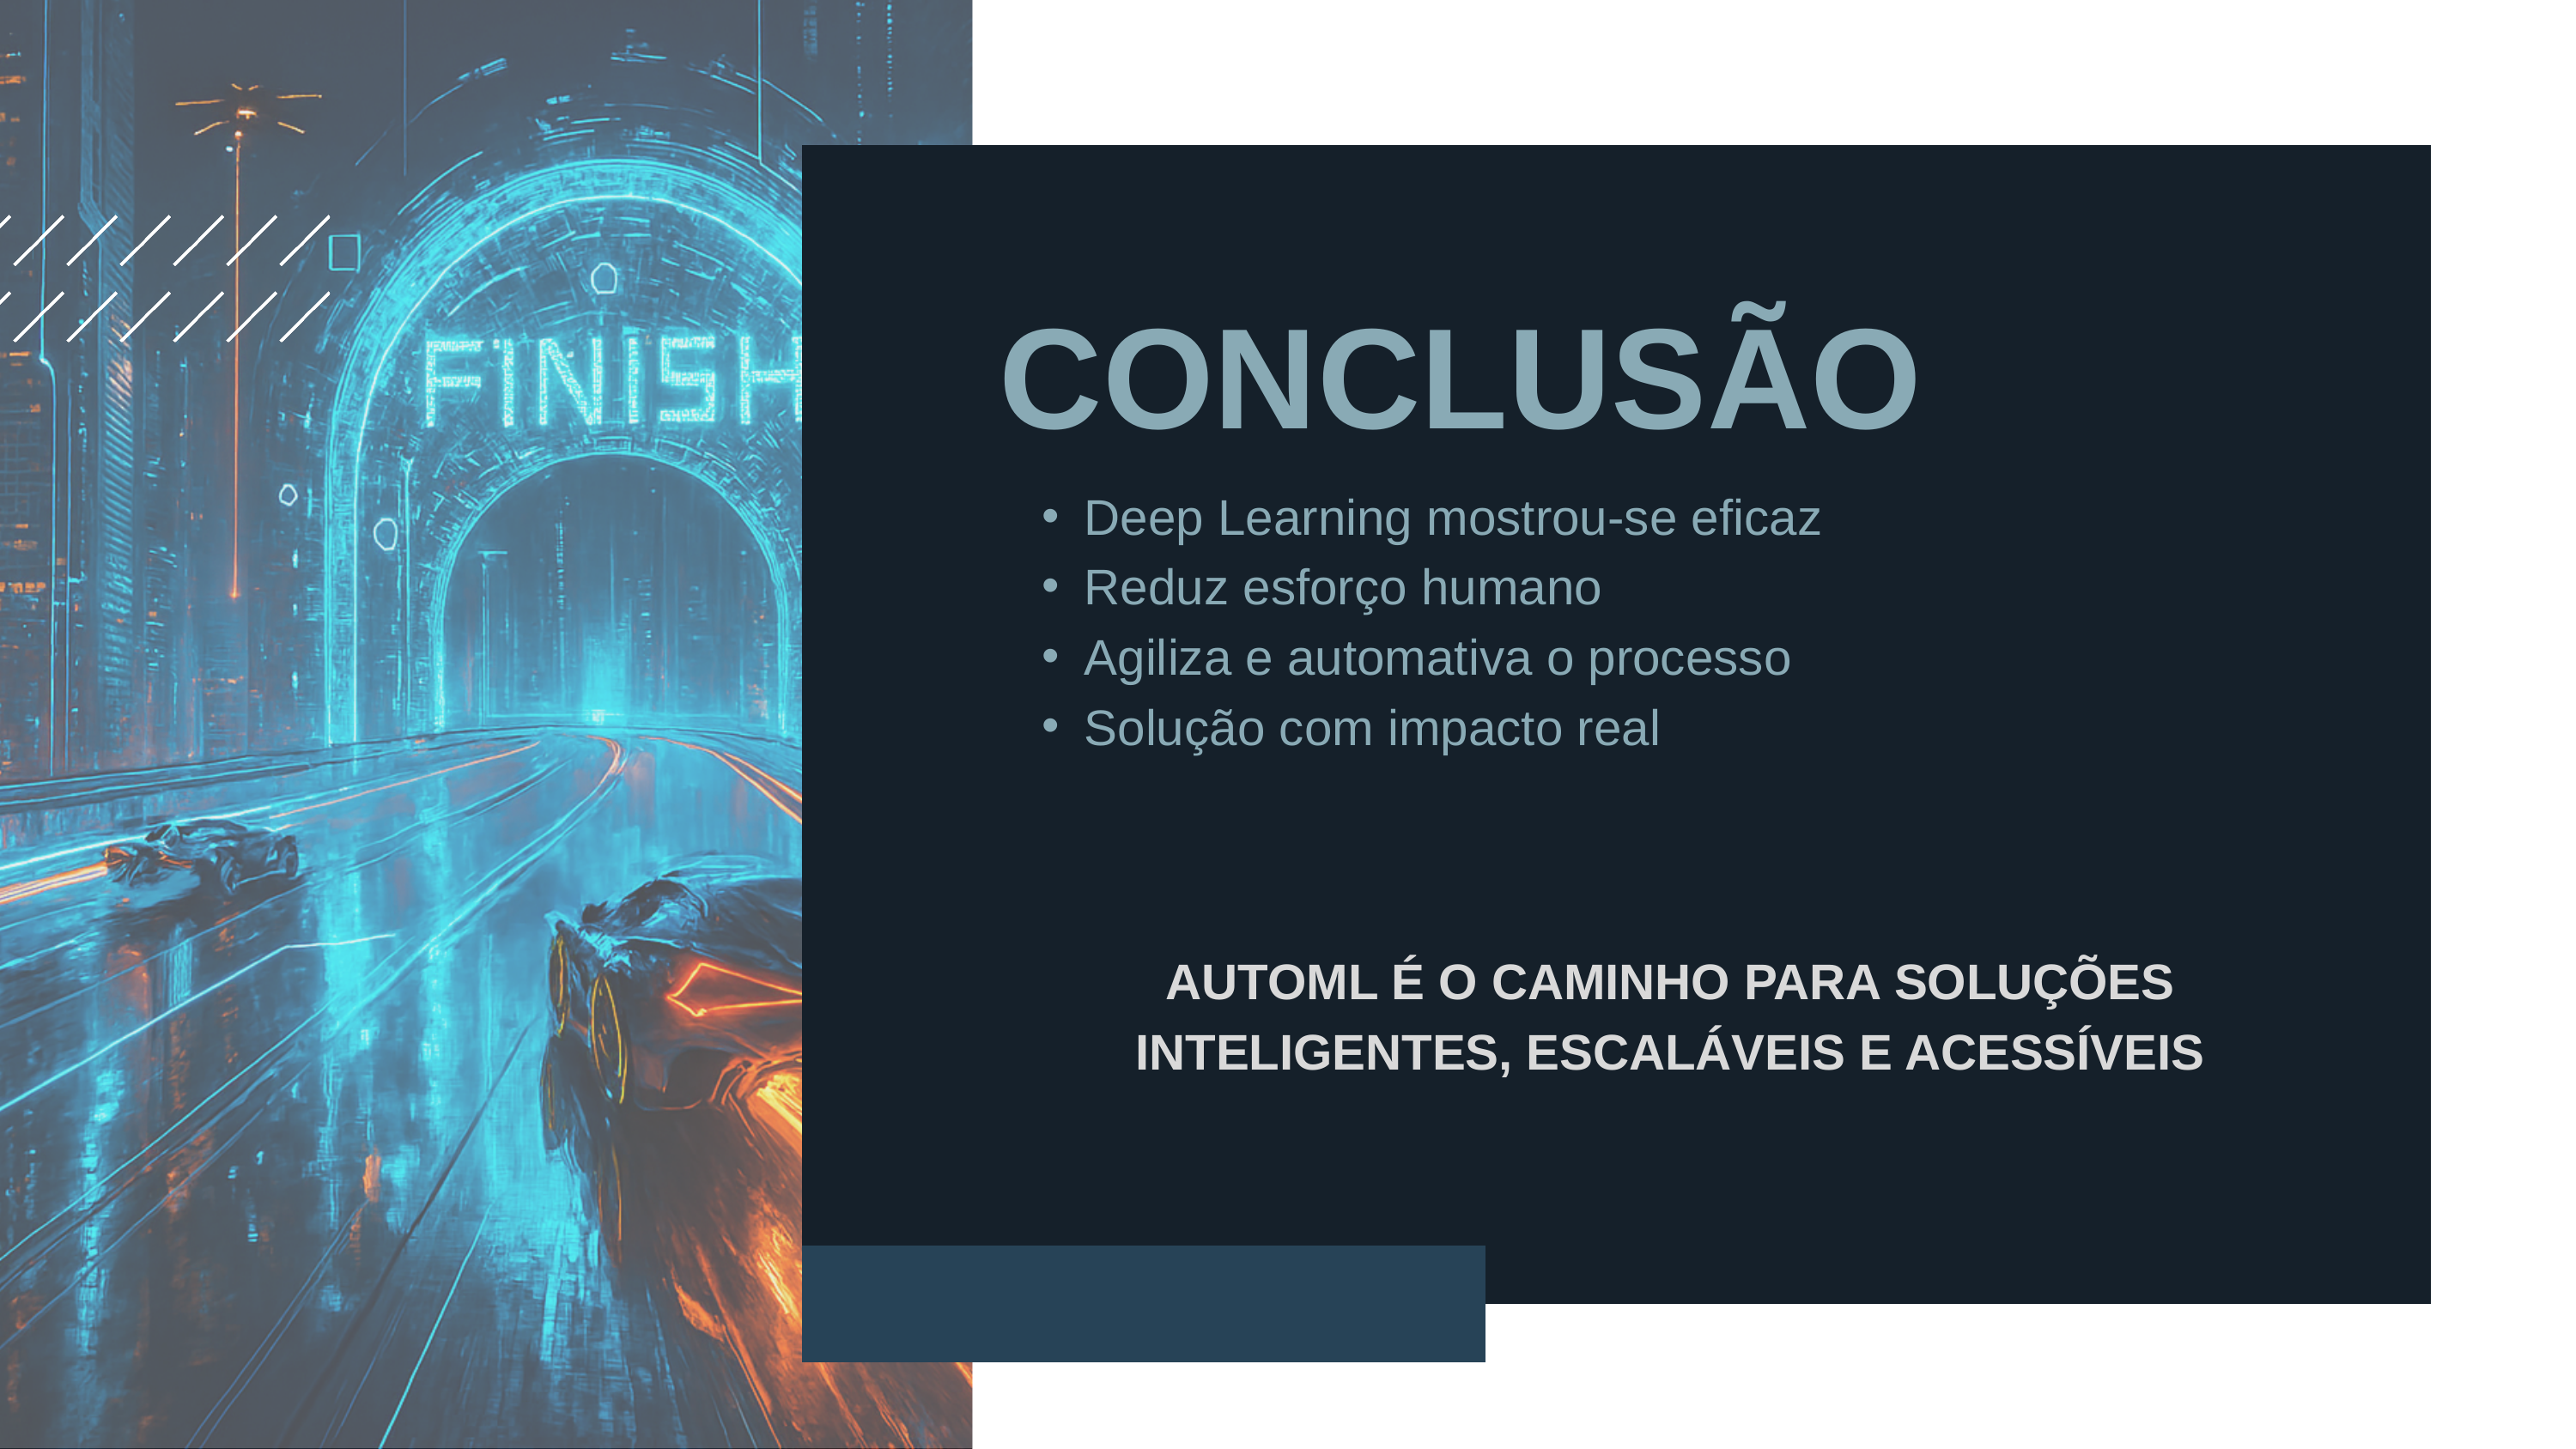

CONCLUSÃO
Deep Learning mostrou-se eficaz
Reduz esforço humano
Agiliza e automativa o processo
Solução com impacto real

AUTOML É O CAMINHO PARA SOLUÇÕES INTELIGENTES, ESCALÁVEIS E ACESSÍVEIS